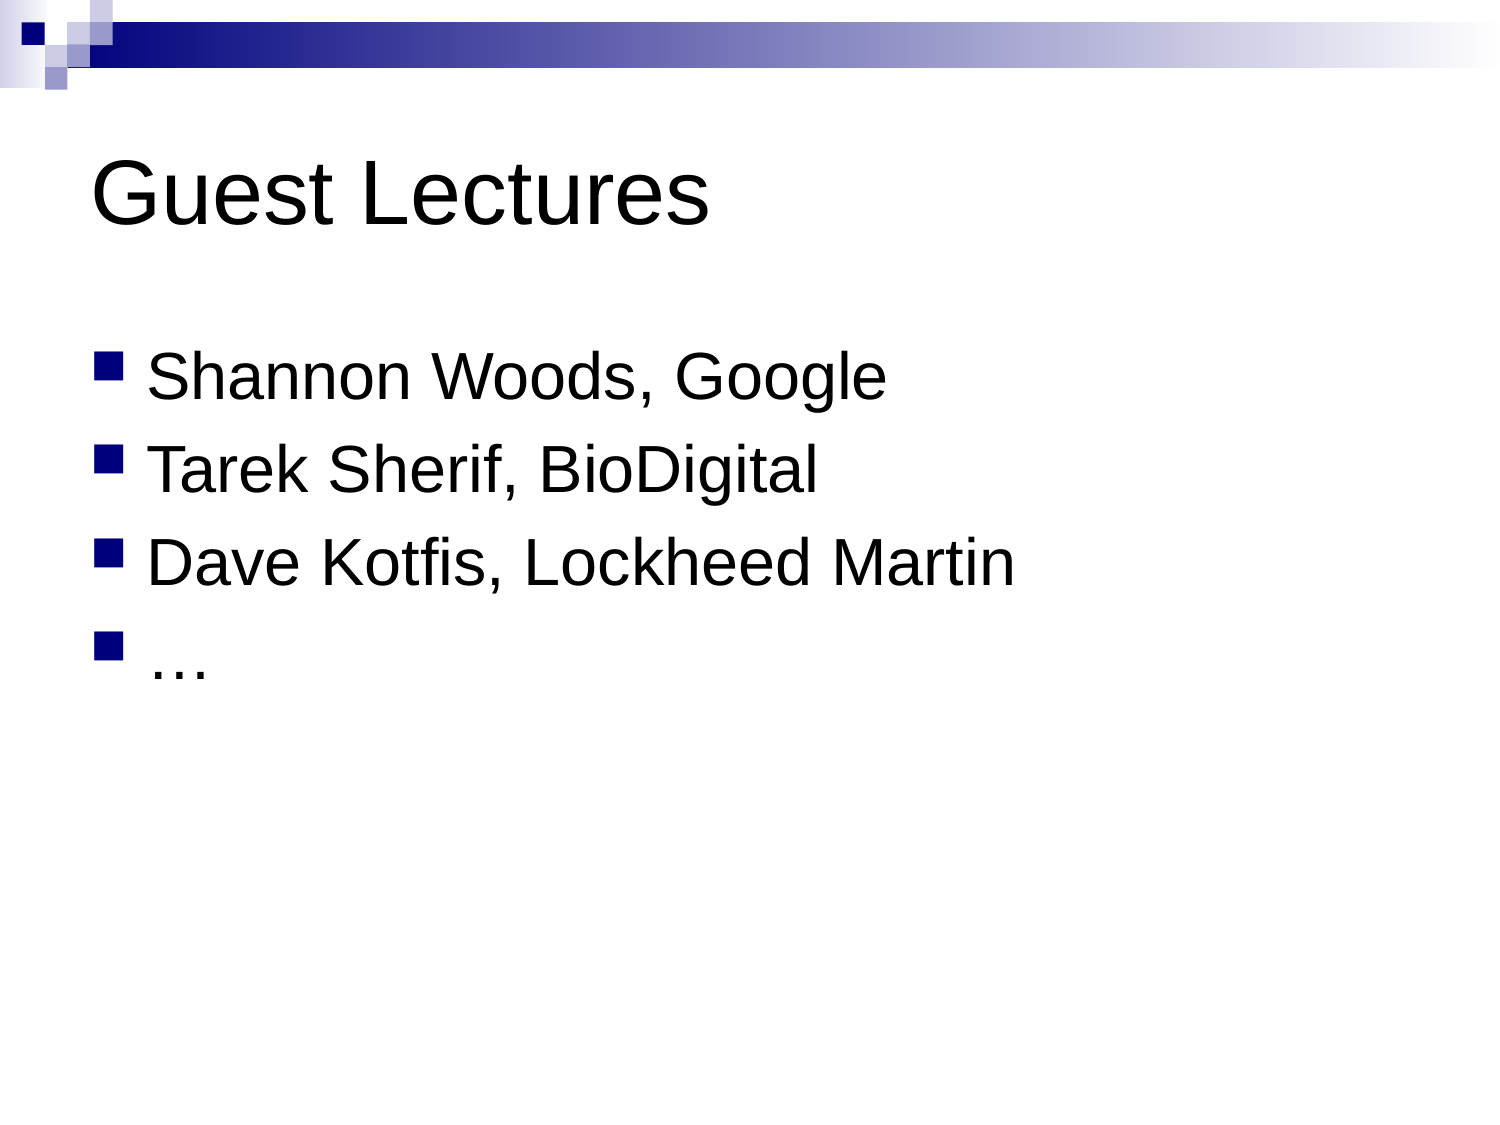

# Guest Lectures
Shannon Woods, Google
Tarek Sherif, BioDigital
Dave Kotfis, Lockheed Martin
…